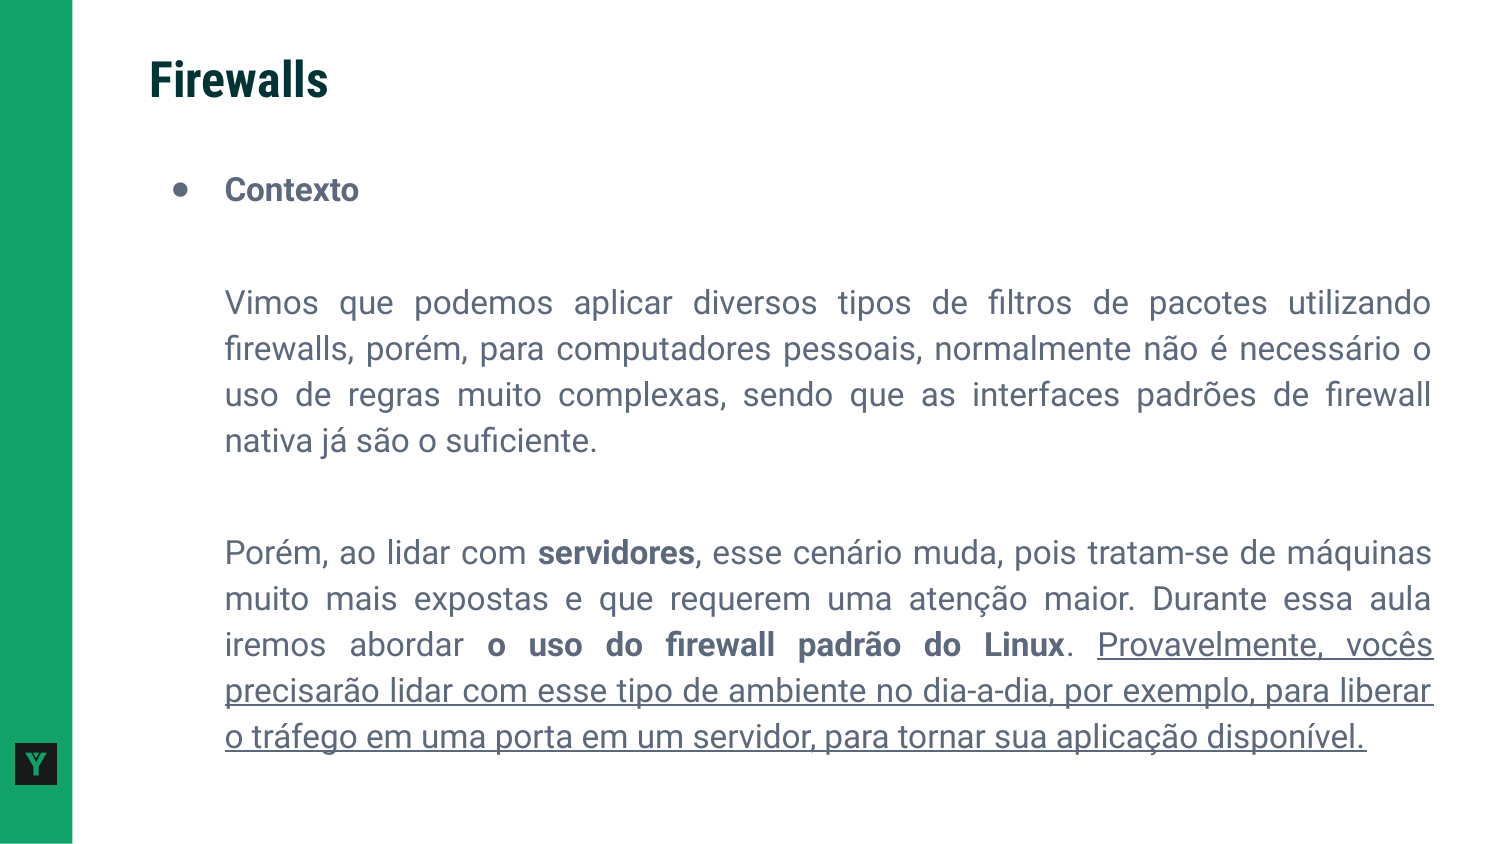

# Firewalls
Contexto

Vimos que podemos aplicar diversos tipos de filtros de pacotes utilizando firewalls, porém, para computadores pessoais, normalmente não é necessário o uso de regras muito complexas, sendo que as interfaces padrões de firewall nativa já são o suficiente.

Porém, ao lidar com servidores, esse cenário muda, pois tratam-se de máquinas muito mais expostas e que requerem uma atenção maior. Durante essa aula iremos abordar o uso do firewall padrão do Linux. Provavelmente, vocês precisarão lidar com esse tipo de ambiente no dia-a-dia, por exemplo, para liberar o tráfego em uma porta em um servidor, para tornar sua aplicação disponível.